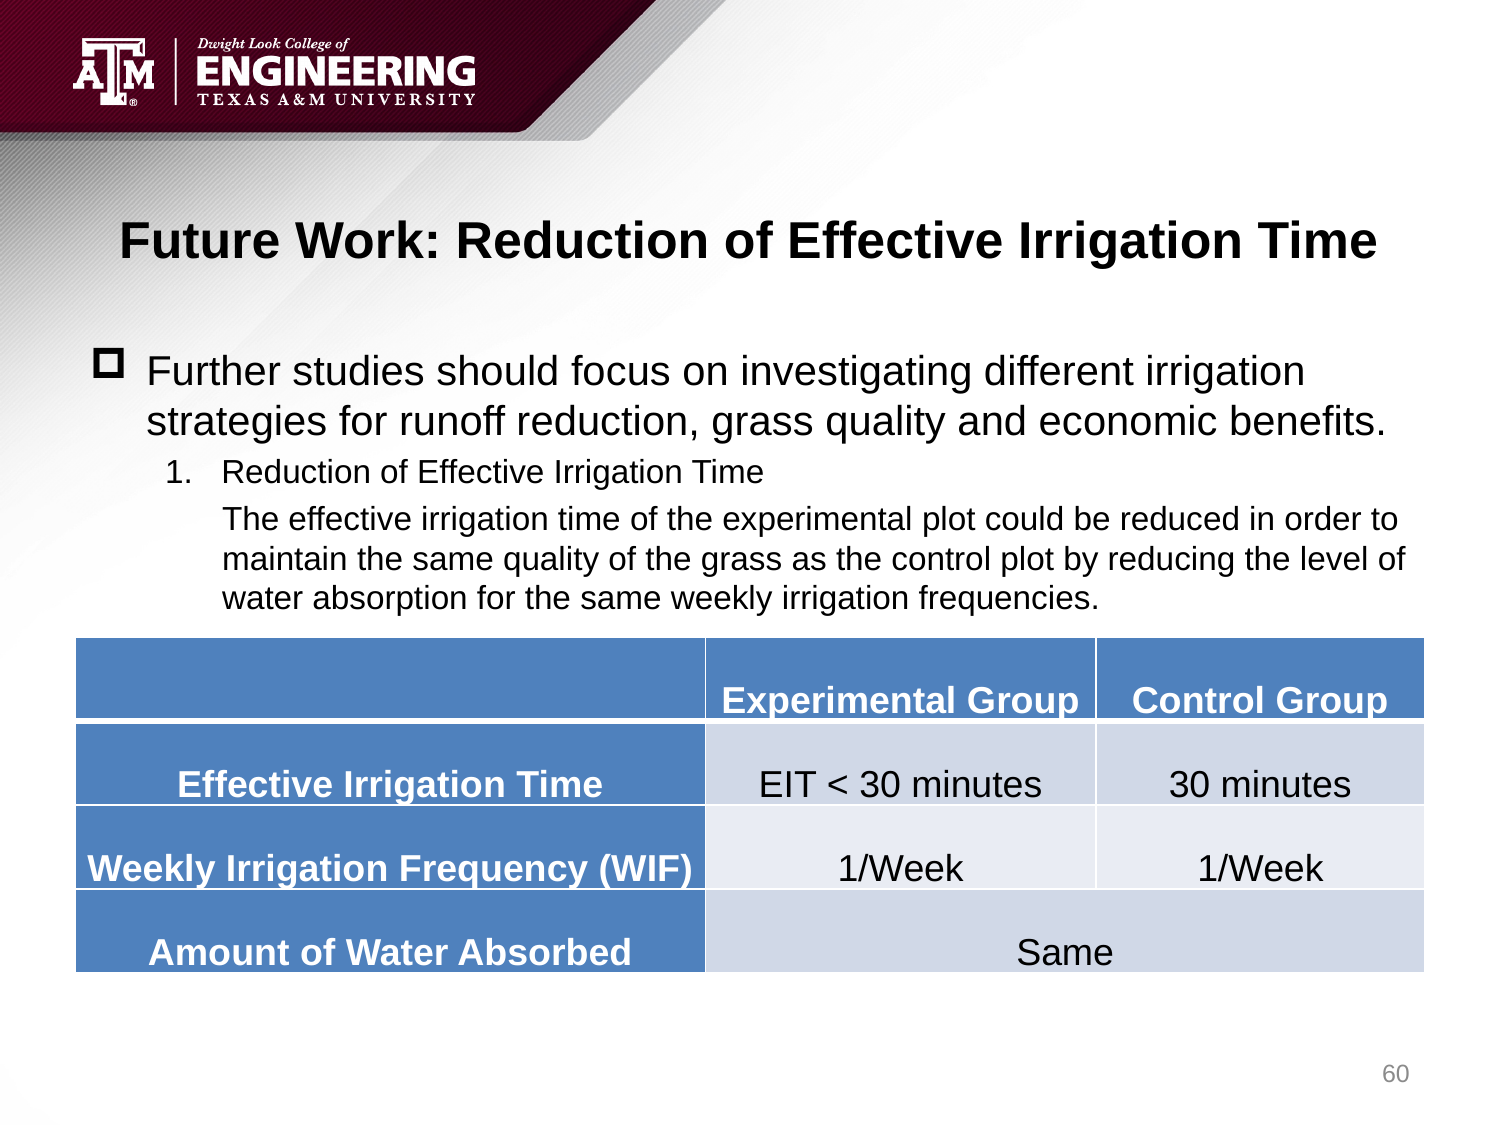

# Future Work: Reduction of Effective Irrigation Time
Further studies should focus on investigating different irrigation strategies for runoff reduction, grass quality and economic benefits.
Reduction of Effective Irrigation Time
The effective irrigation time of the experimental plot could be reduced in order to maintain the same quality of the grass as the control plot by reducing the level of water absorption for the same weekly irrigation frequencies.

|  | Experimental Group | Control Group |
| --- | --- | --- |
| Effective Irrigation Time | EIT < 30 minutes | 30 minutes |
| Weekly Irrigation Frequency (WIF) | 1/Week | 1/Week |
| Amount of Water Absorbed | Same |  |
60